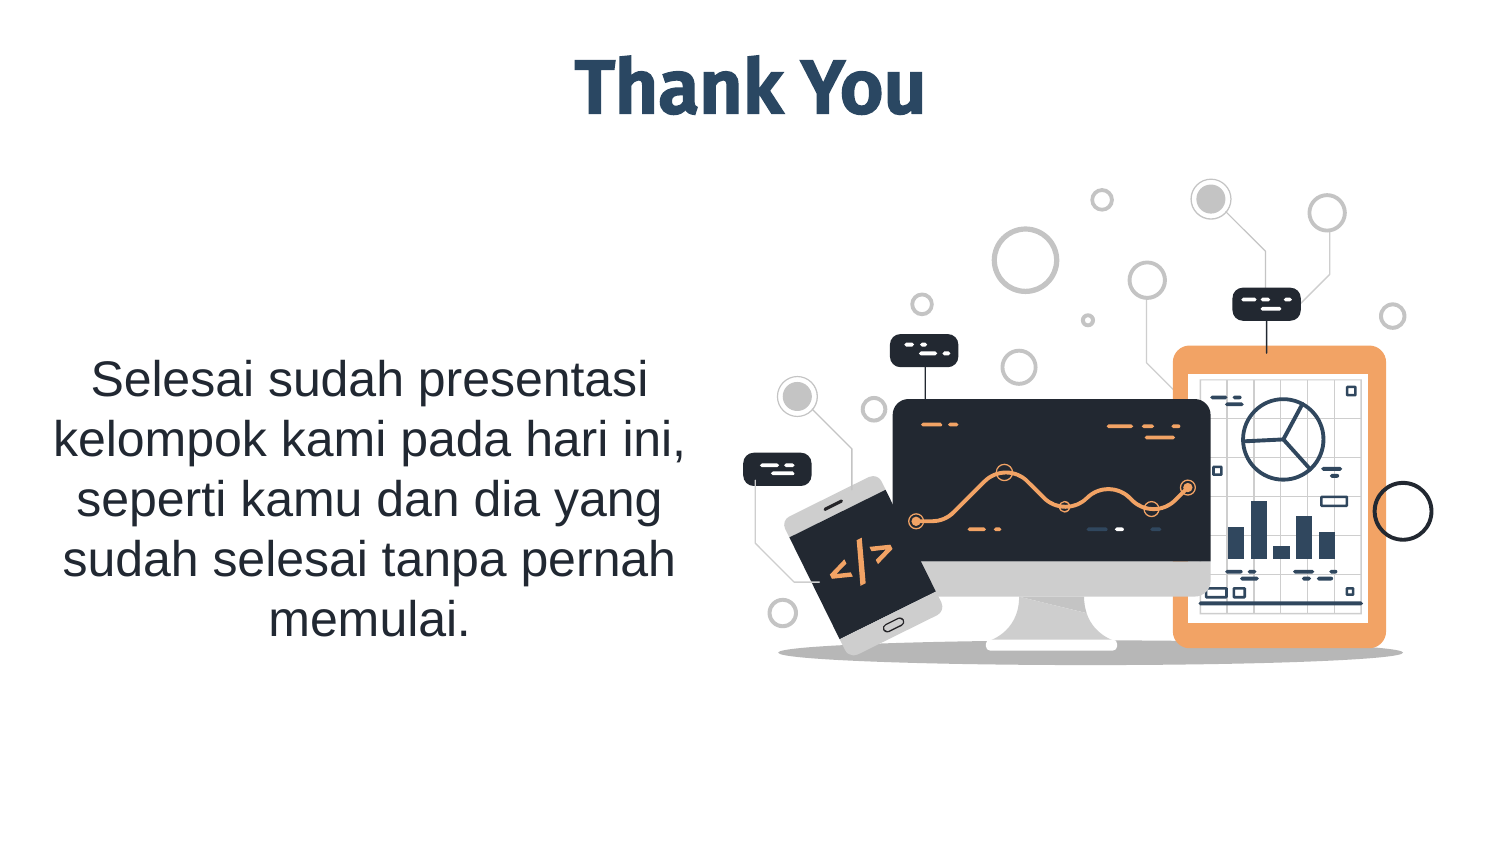

Thank You

Selesai sudah presentasi kelompok kami pada hari ini, seperti kamu dan dia yang sudah selesai tanpa pernah memulai.